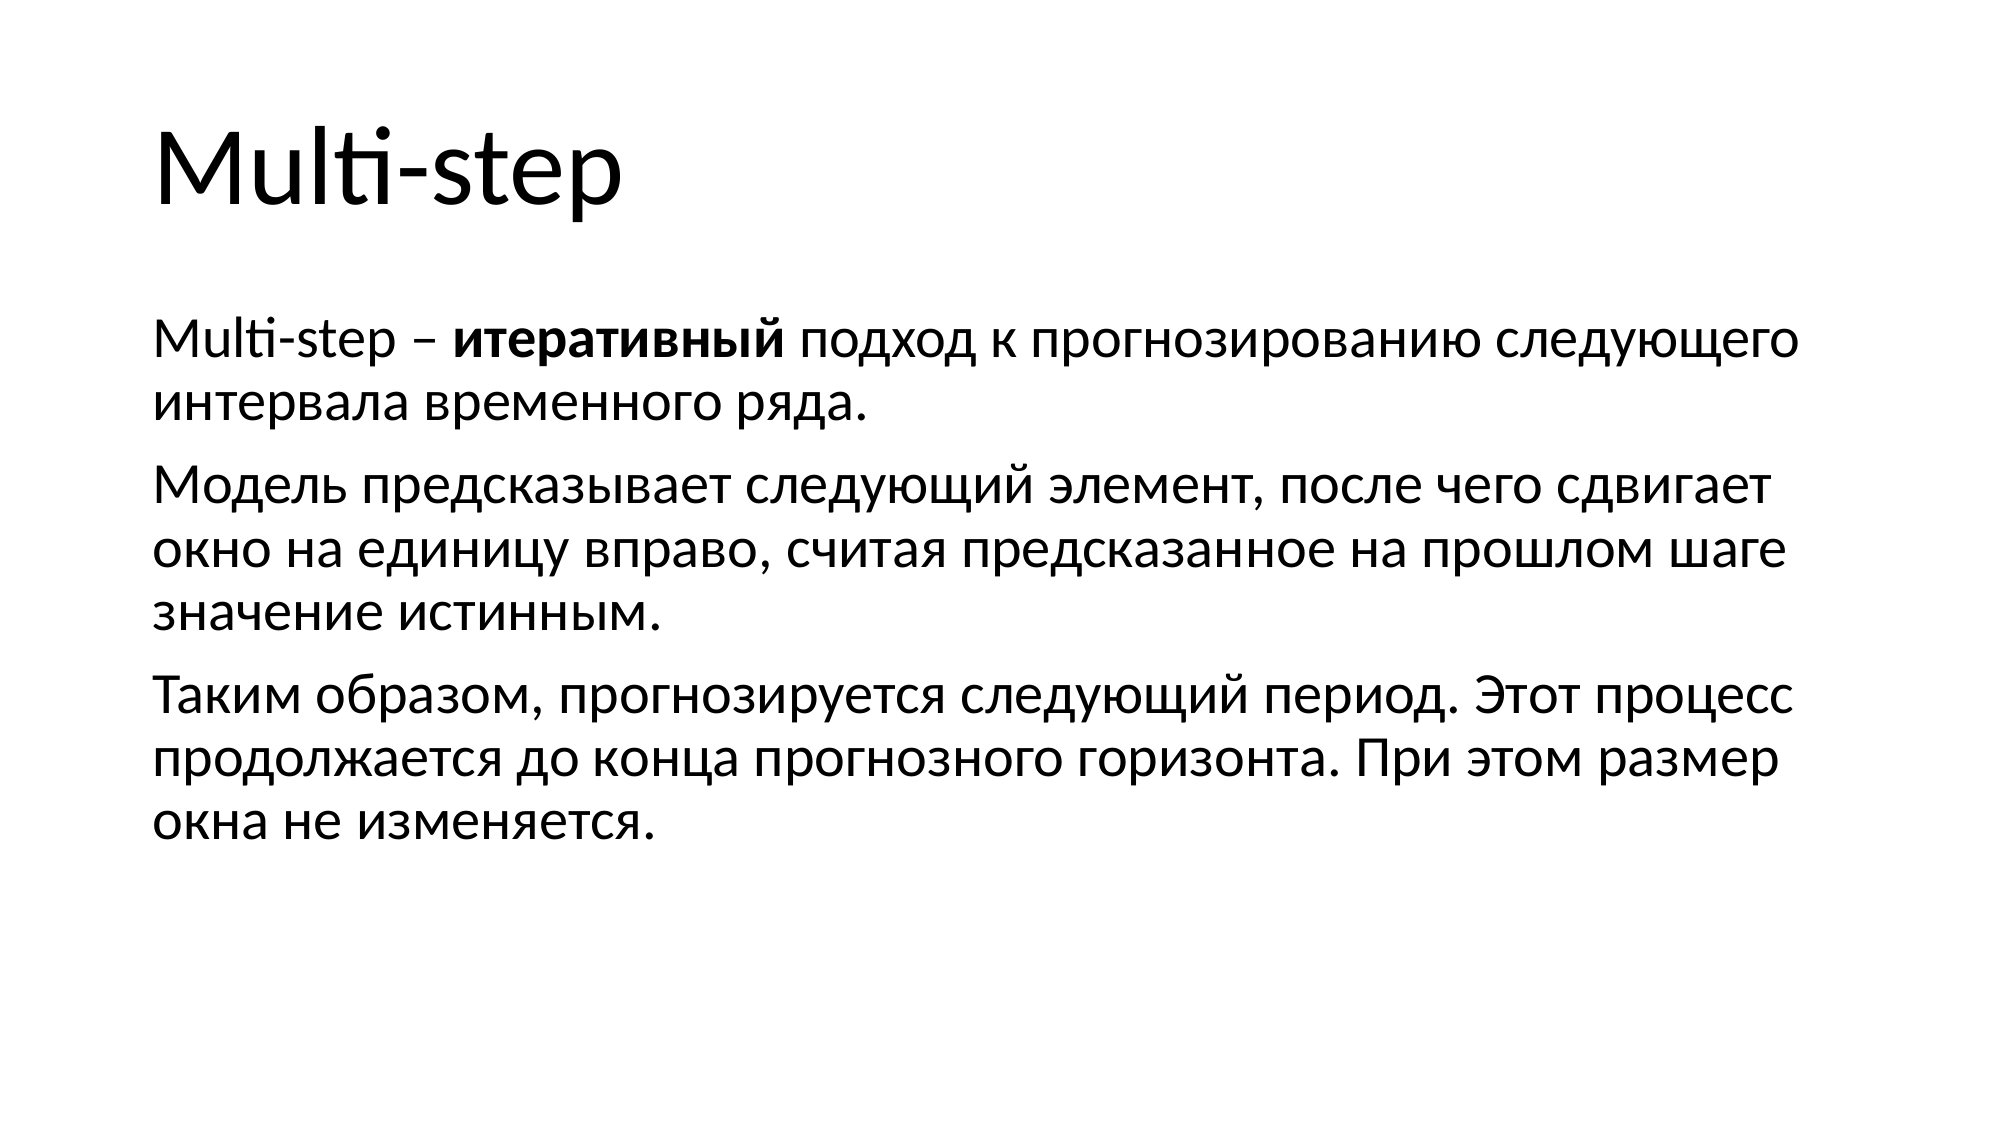

# Multi-step
Multi-step – итеративный подход к прогнозированию следующего интервала временного ряда.
Модель предсказывает следующий элемент, после чего сдвигает окно на единицу вправо, считая предсказанное на прошлом шаге значение истинным.
Таким образом, прогнозируется следующий период. Этот процесс продолжается до конца прогнозного горизонта. При этом размер окна не изменяется.